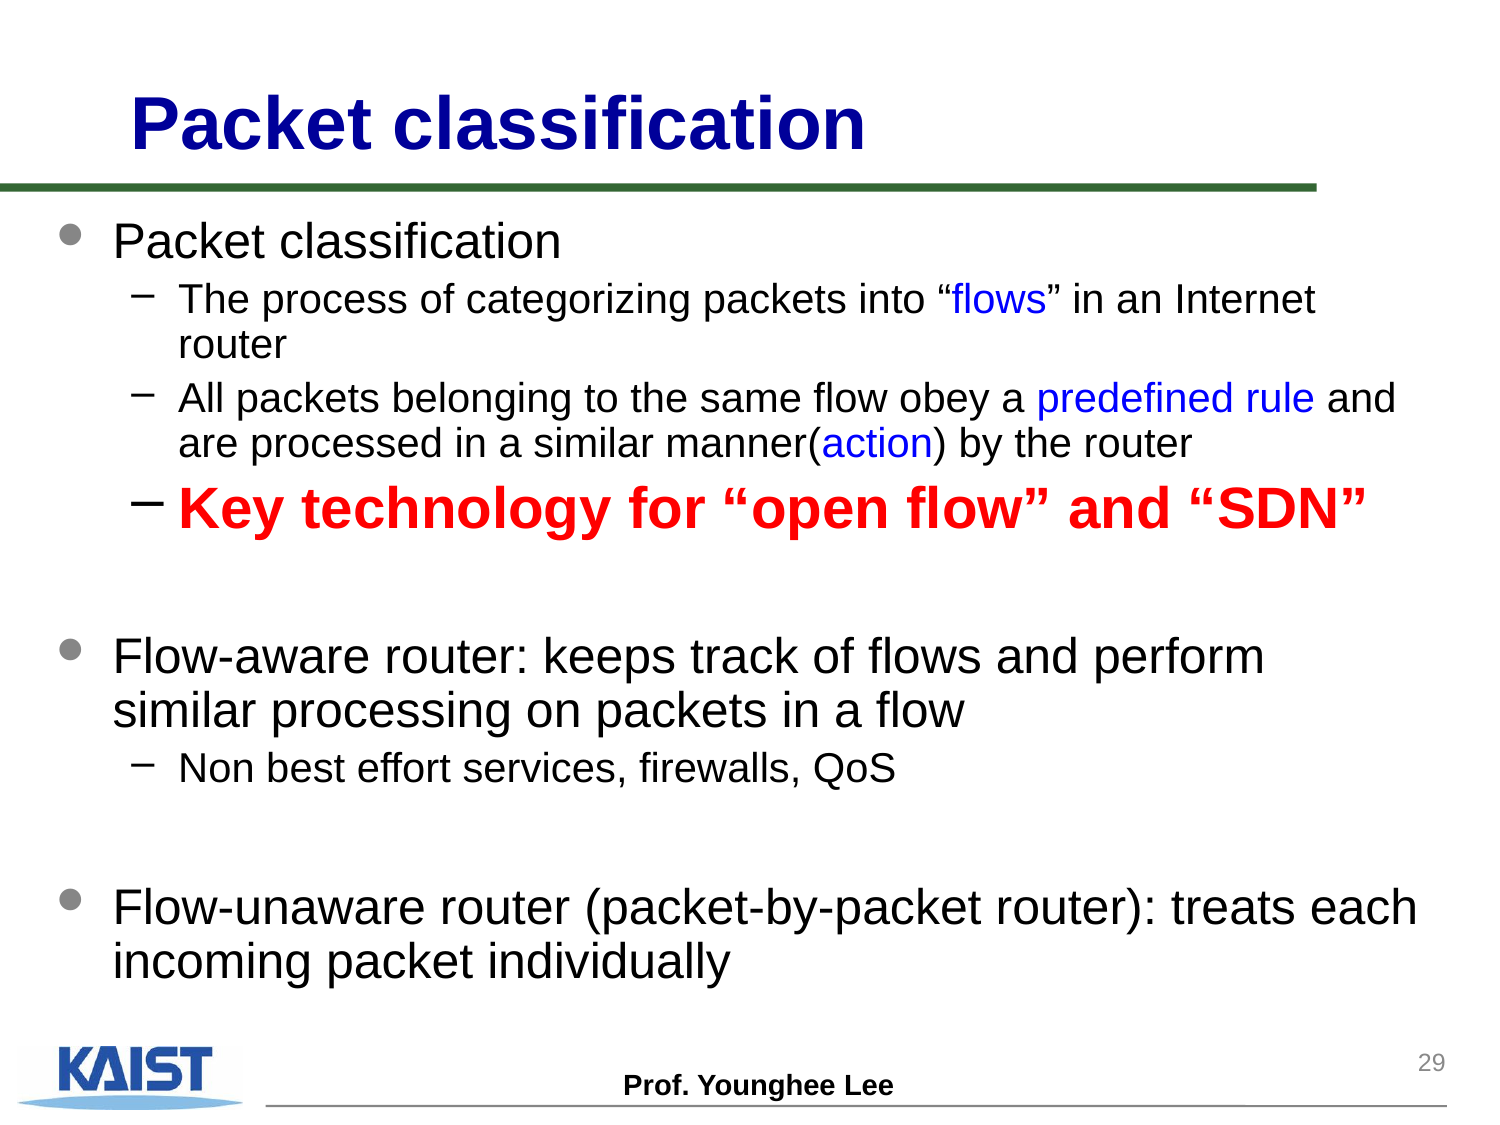

# Packet classification
Packet classification
The process of categorizing packets into “flows” in an Internet router
All packets belonging to the same flow obey a predefined rule and are processed in a similar manner(action) by the router
Key technology for “open flow” and “SDN”

Flow-aware router: keeps track of flows and perform similar processing on packets in a flow
Non best effort services, firewalls, QoS

Flow-unaware router (packet-by-packet router): treats each incoming packet individually
29